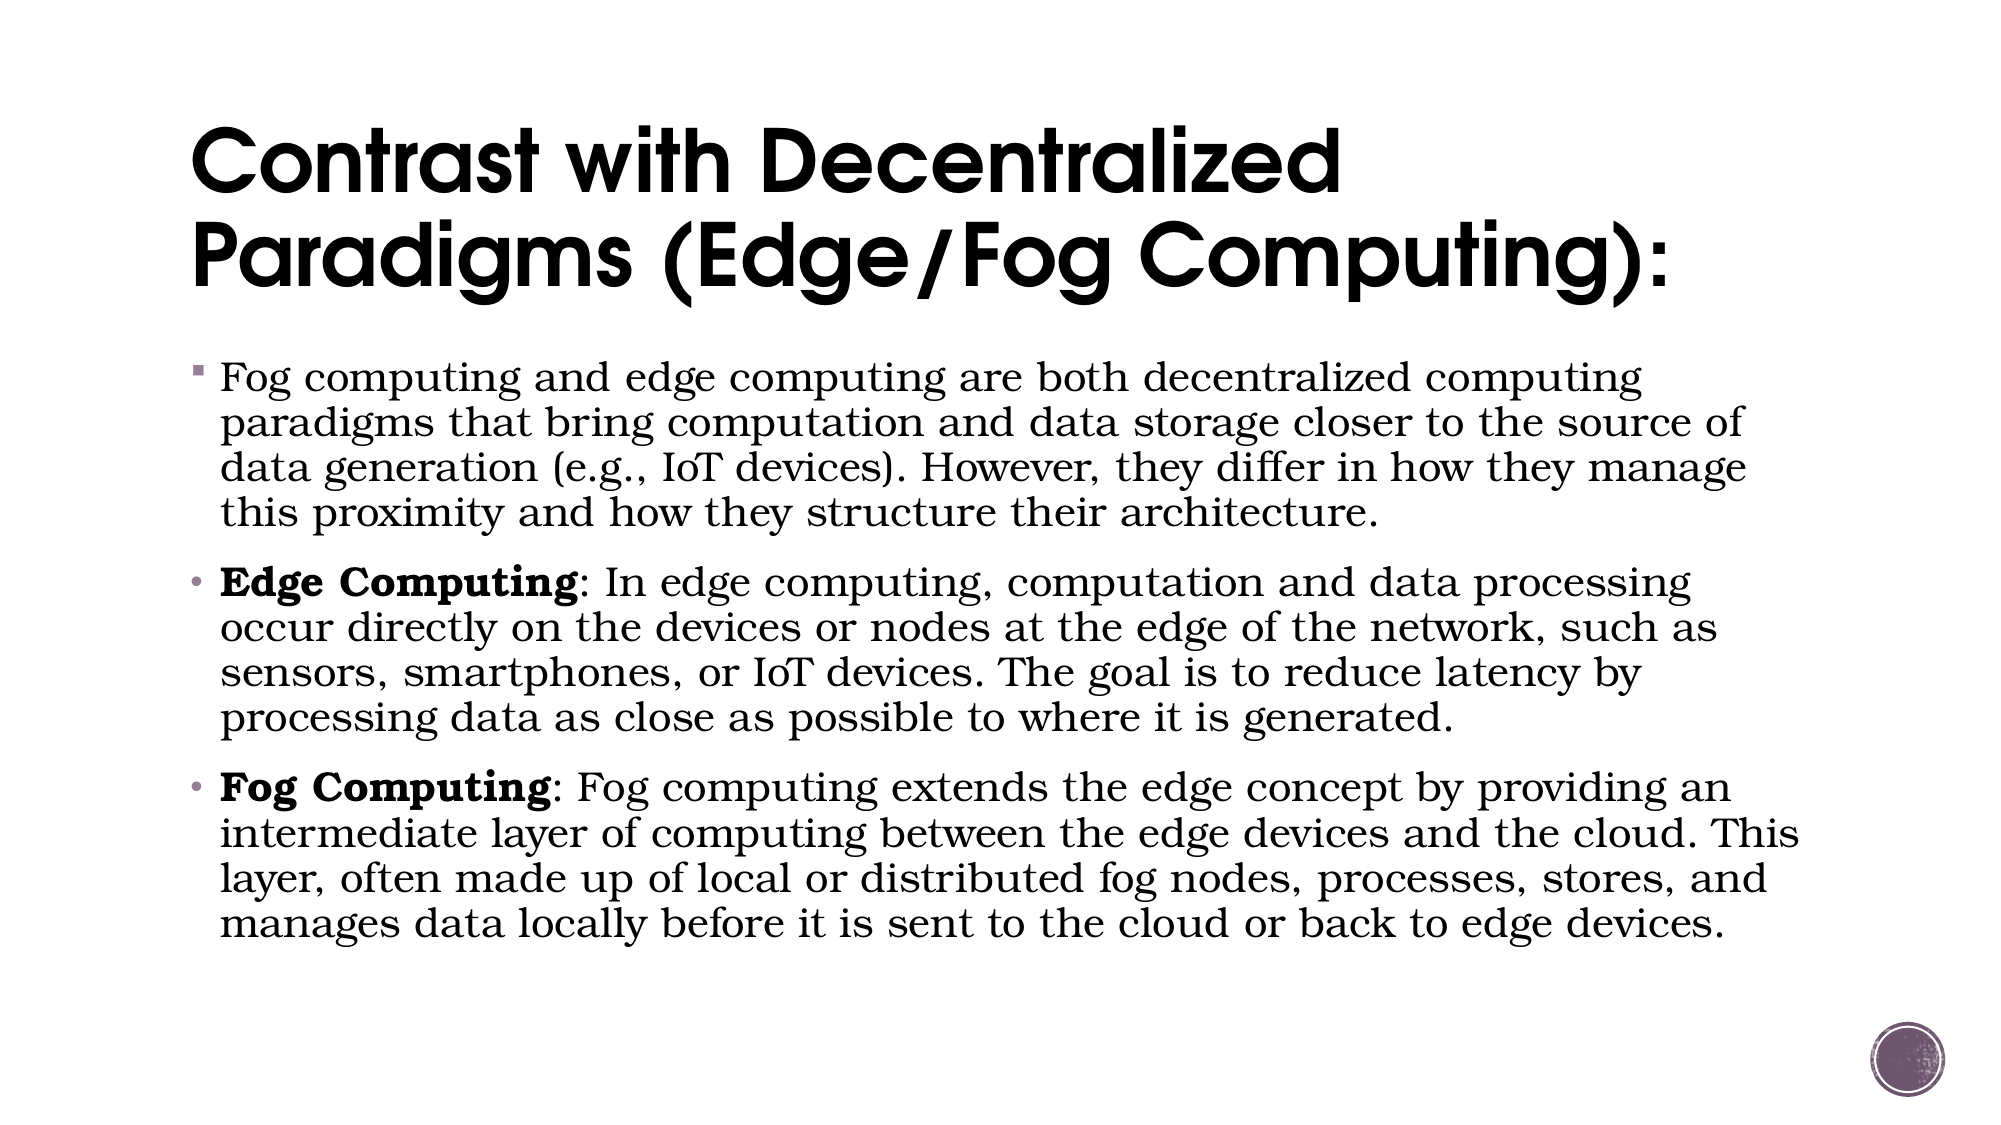

# Contrast with Decentralized Paradigms (Edge/Fog Computing):
Fog computing and edge computing are both decentralized computing paradigms that bring computation and data storage closer to the source of data generation (e.g., IoT devices). However, they differ in how they manage this proximity and how they structure their architecture.
Edge Computing: In edge computing, computation and data processing occur directly on the devices or nodes at the edge of the network, such as sensors, smartphones, or IoT devices. The goal is to reduce latency by processing data as close as possible to where it is generated.
Fog Computing: Fog computing extends the edge concept by providing an intermediate layer of computing between the edge devices and the cloud. This layer, often made up of local or distributed fog nodes, processes, stores, and manages data locally before it is sent to the cloud or back to edge devices.